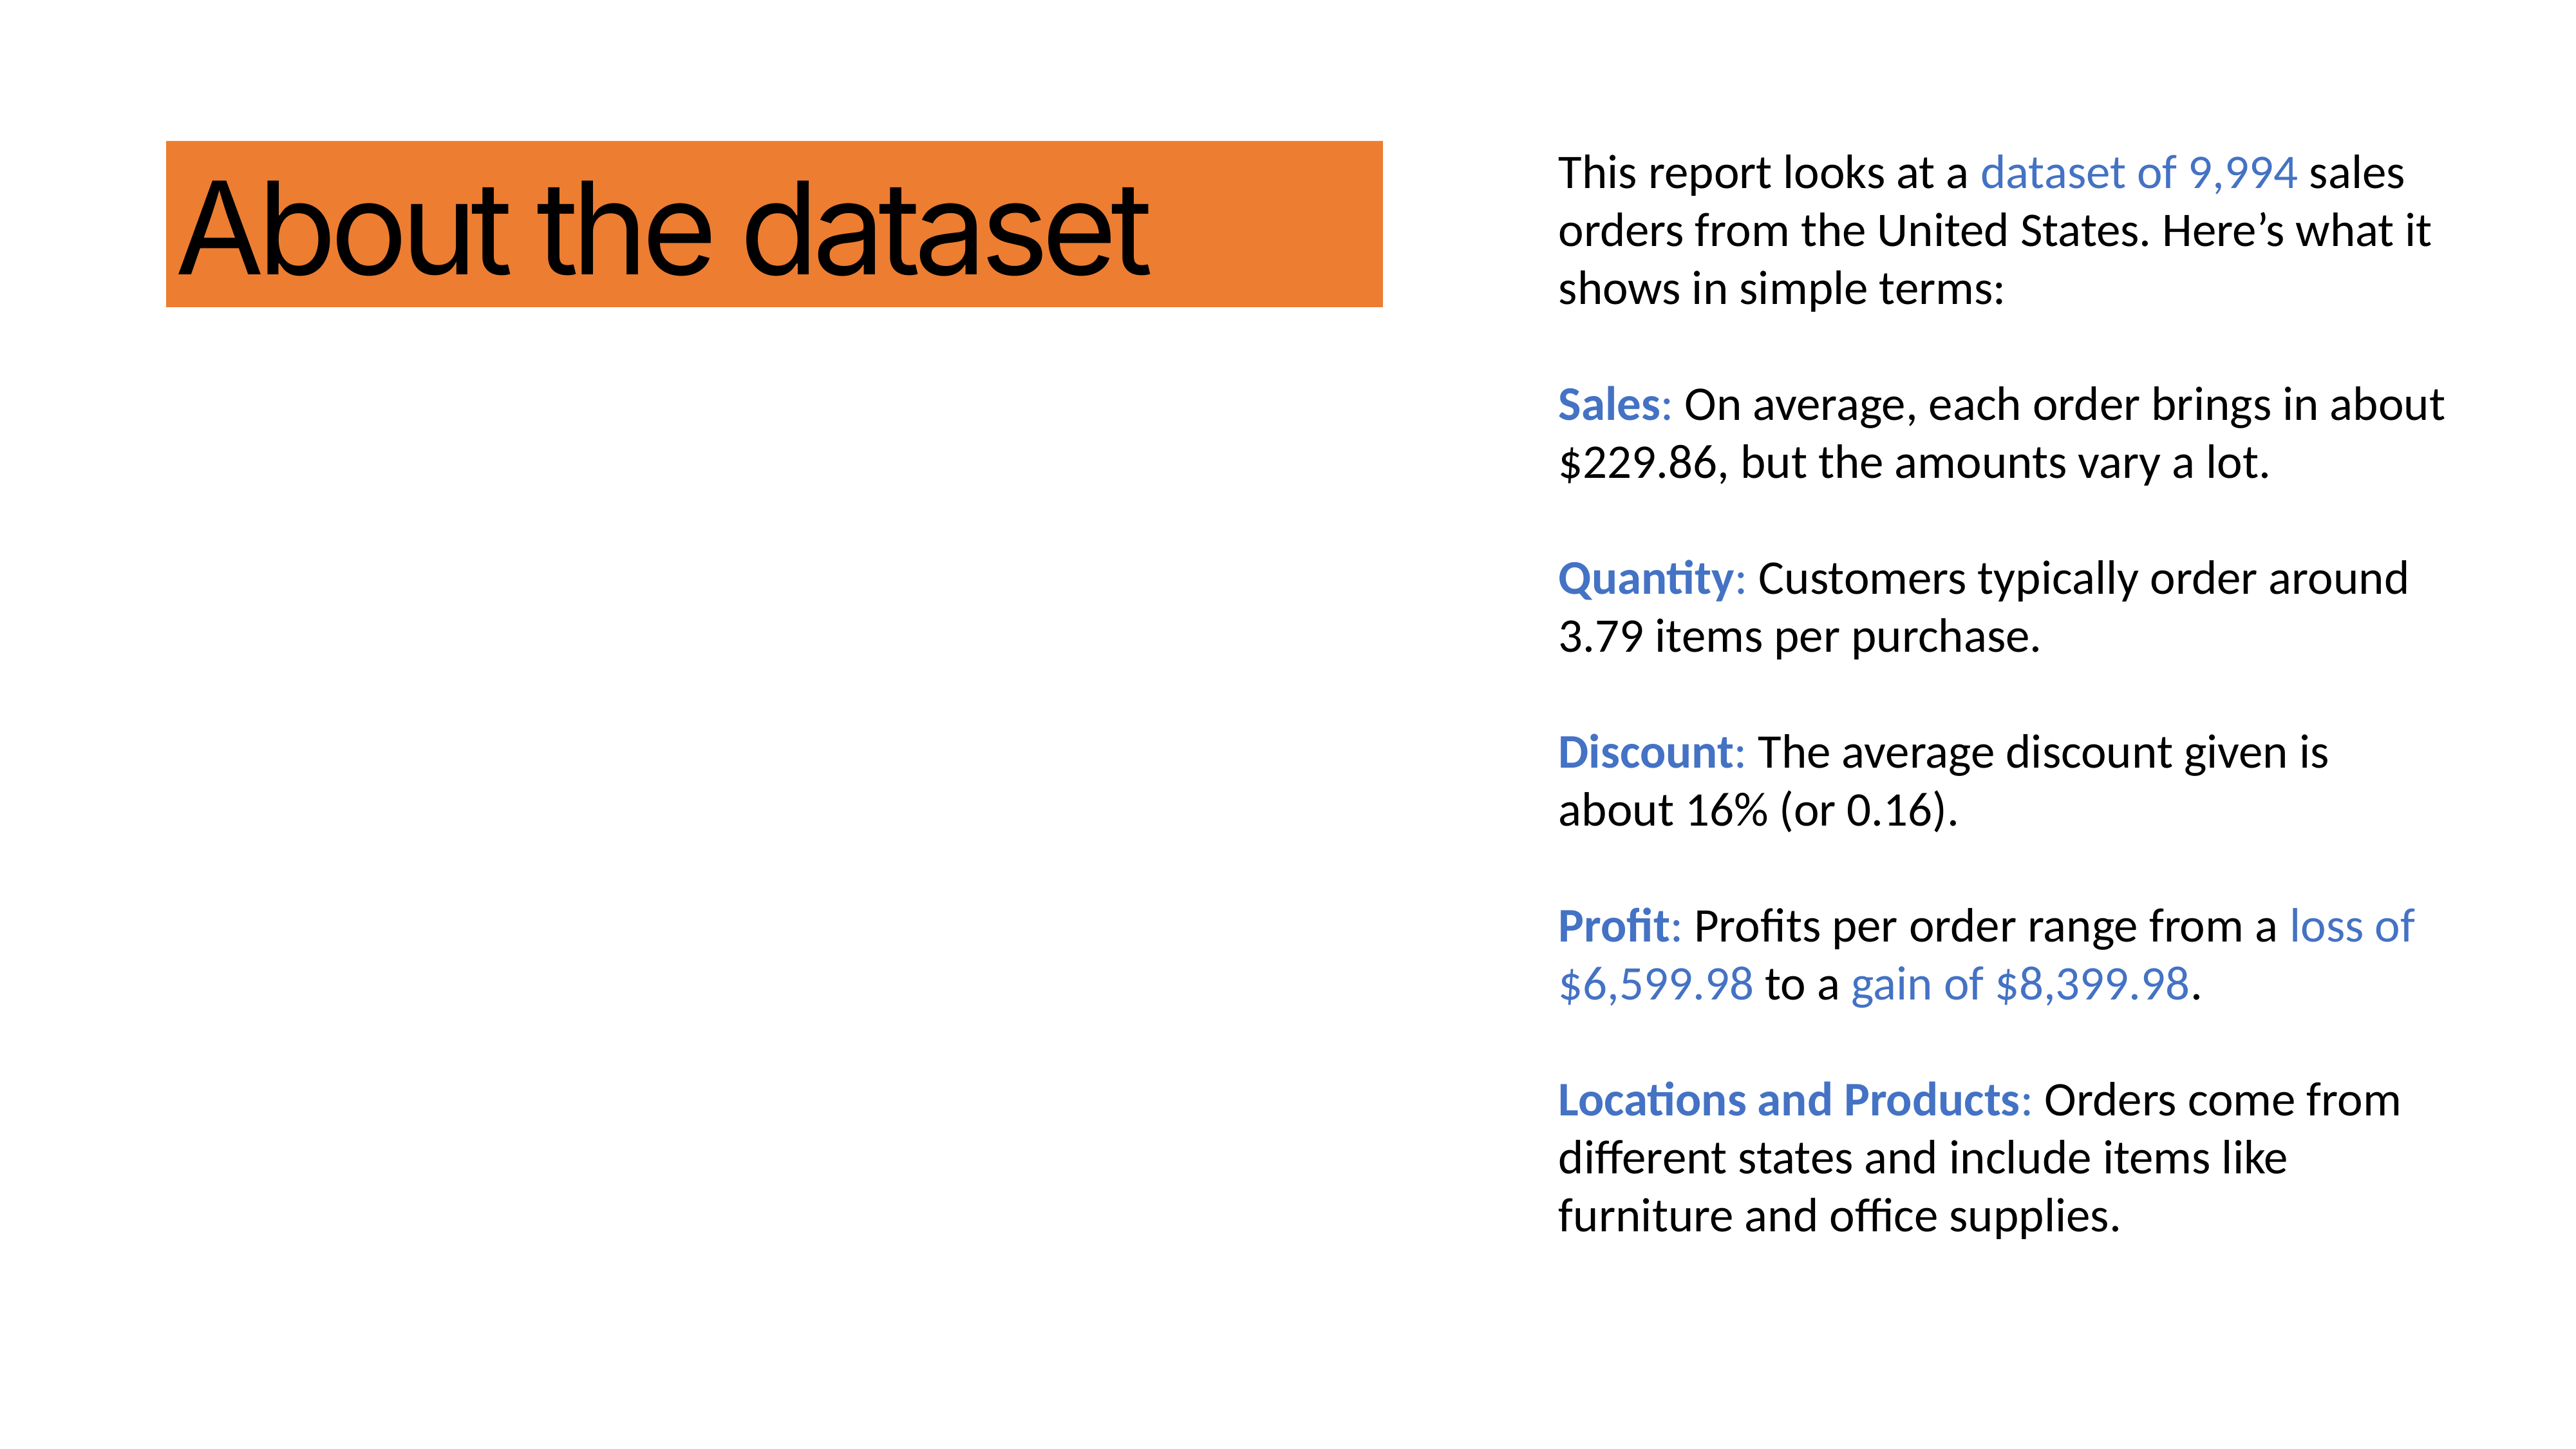

This report looks at a dataset of 9,994 sales orders from the United States. Here’s what it shows in simple terms:

Sales: On average, each order brings in about $229.86, but the amounts vary a lot.

Quantity: Customers typically order around 3.79 items per purchase.

Discount: The average discount given is about 16% (or 0.16).

Profit: Profits per order range from a loss of $6,599.98 to a gain of $8,399.98.

Locations and Products: Orders come from different states and include items like furniture and office supplies.
About the dataset